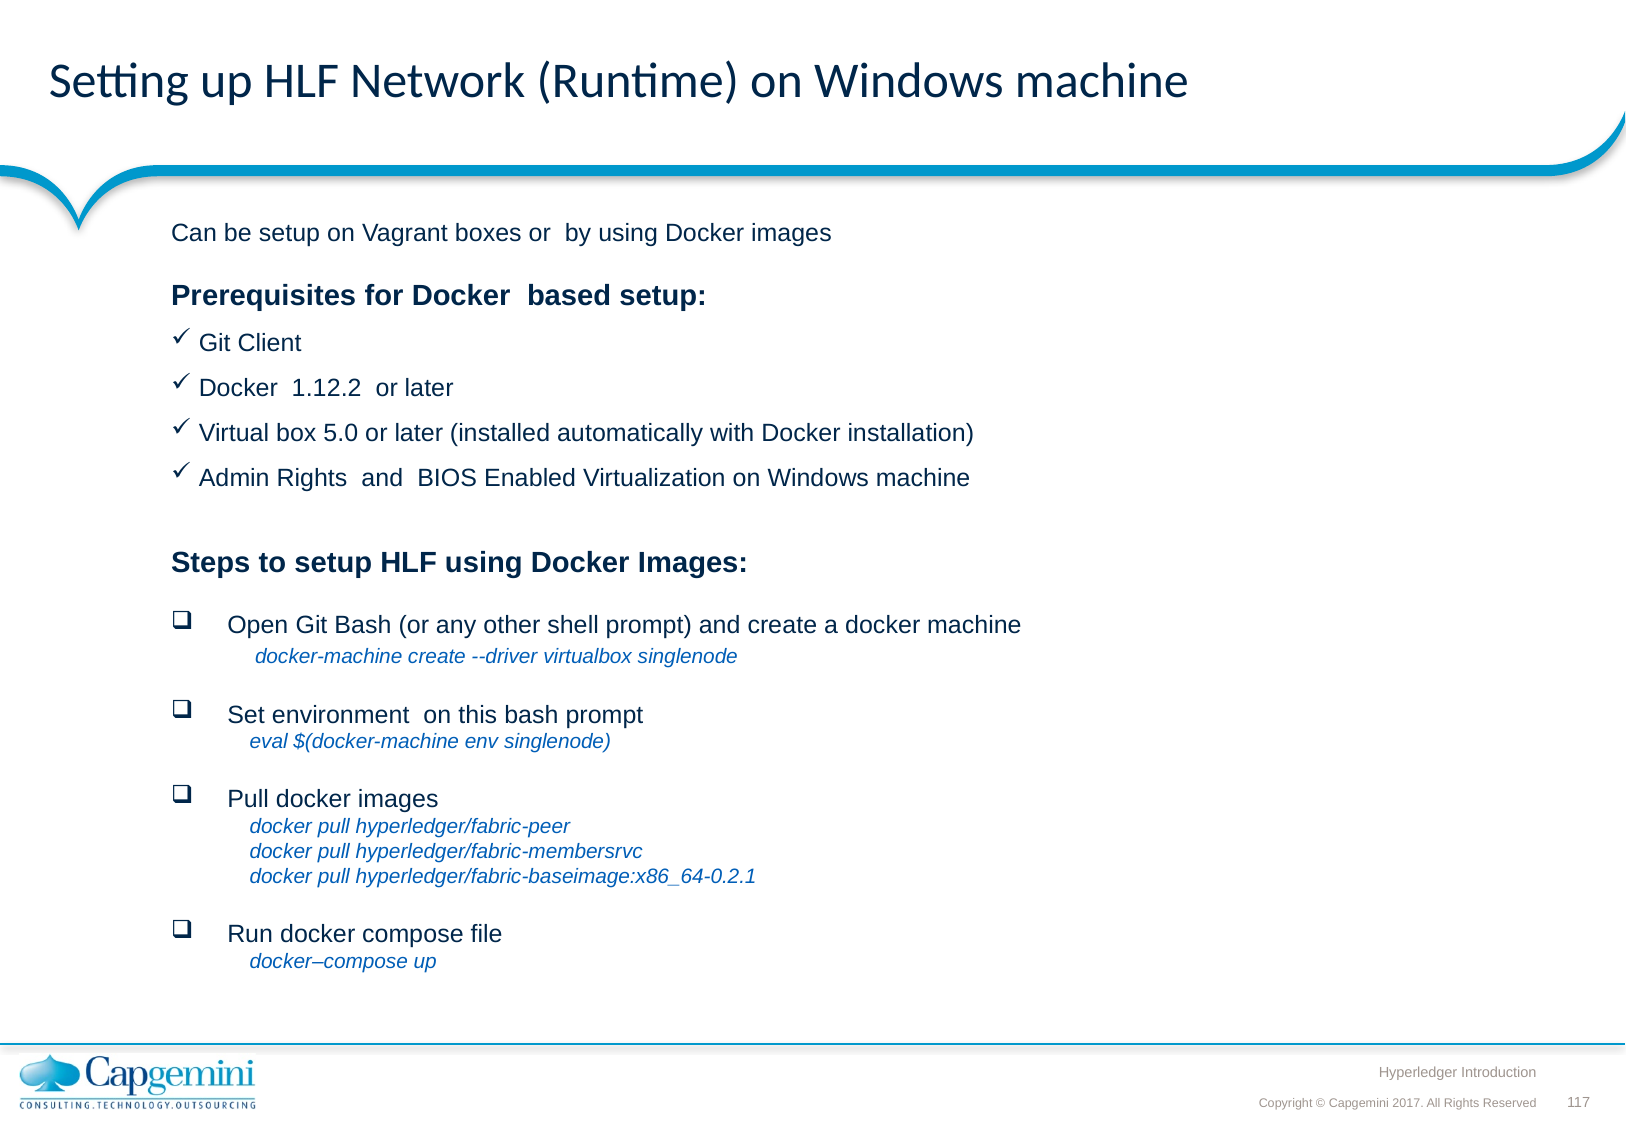

# Setting up HLF Network (Runtime) on Windows machine
Can be setup on Vagrant boxes or  by using Docker images

Prerequisites for Docker  based setup:
 Git Client
 Docker  1.12.2  or later
 Virtual box 5.0 or later (installed automatically with Docker installation)
 Admin Rights  and  BIOS Enabled Virtualization on Windows machine

Steps to setup HLF using Docker Images:

Open Git Bash (or any other shell prompt) and create a docker machine
            docker-machine create --driver virtualbox singlenode

Set environment  on this bash prompt
eval $(docker-machine env singlenode)

Pull docker images
docker pull hyperledger/fabric-peer
docker pull hyperledger/fabric-membersrvc
docker pull hyperledger/fabric-baseimage:x86_64-0.2.1

Run docker compose file
docker–compose up